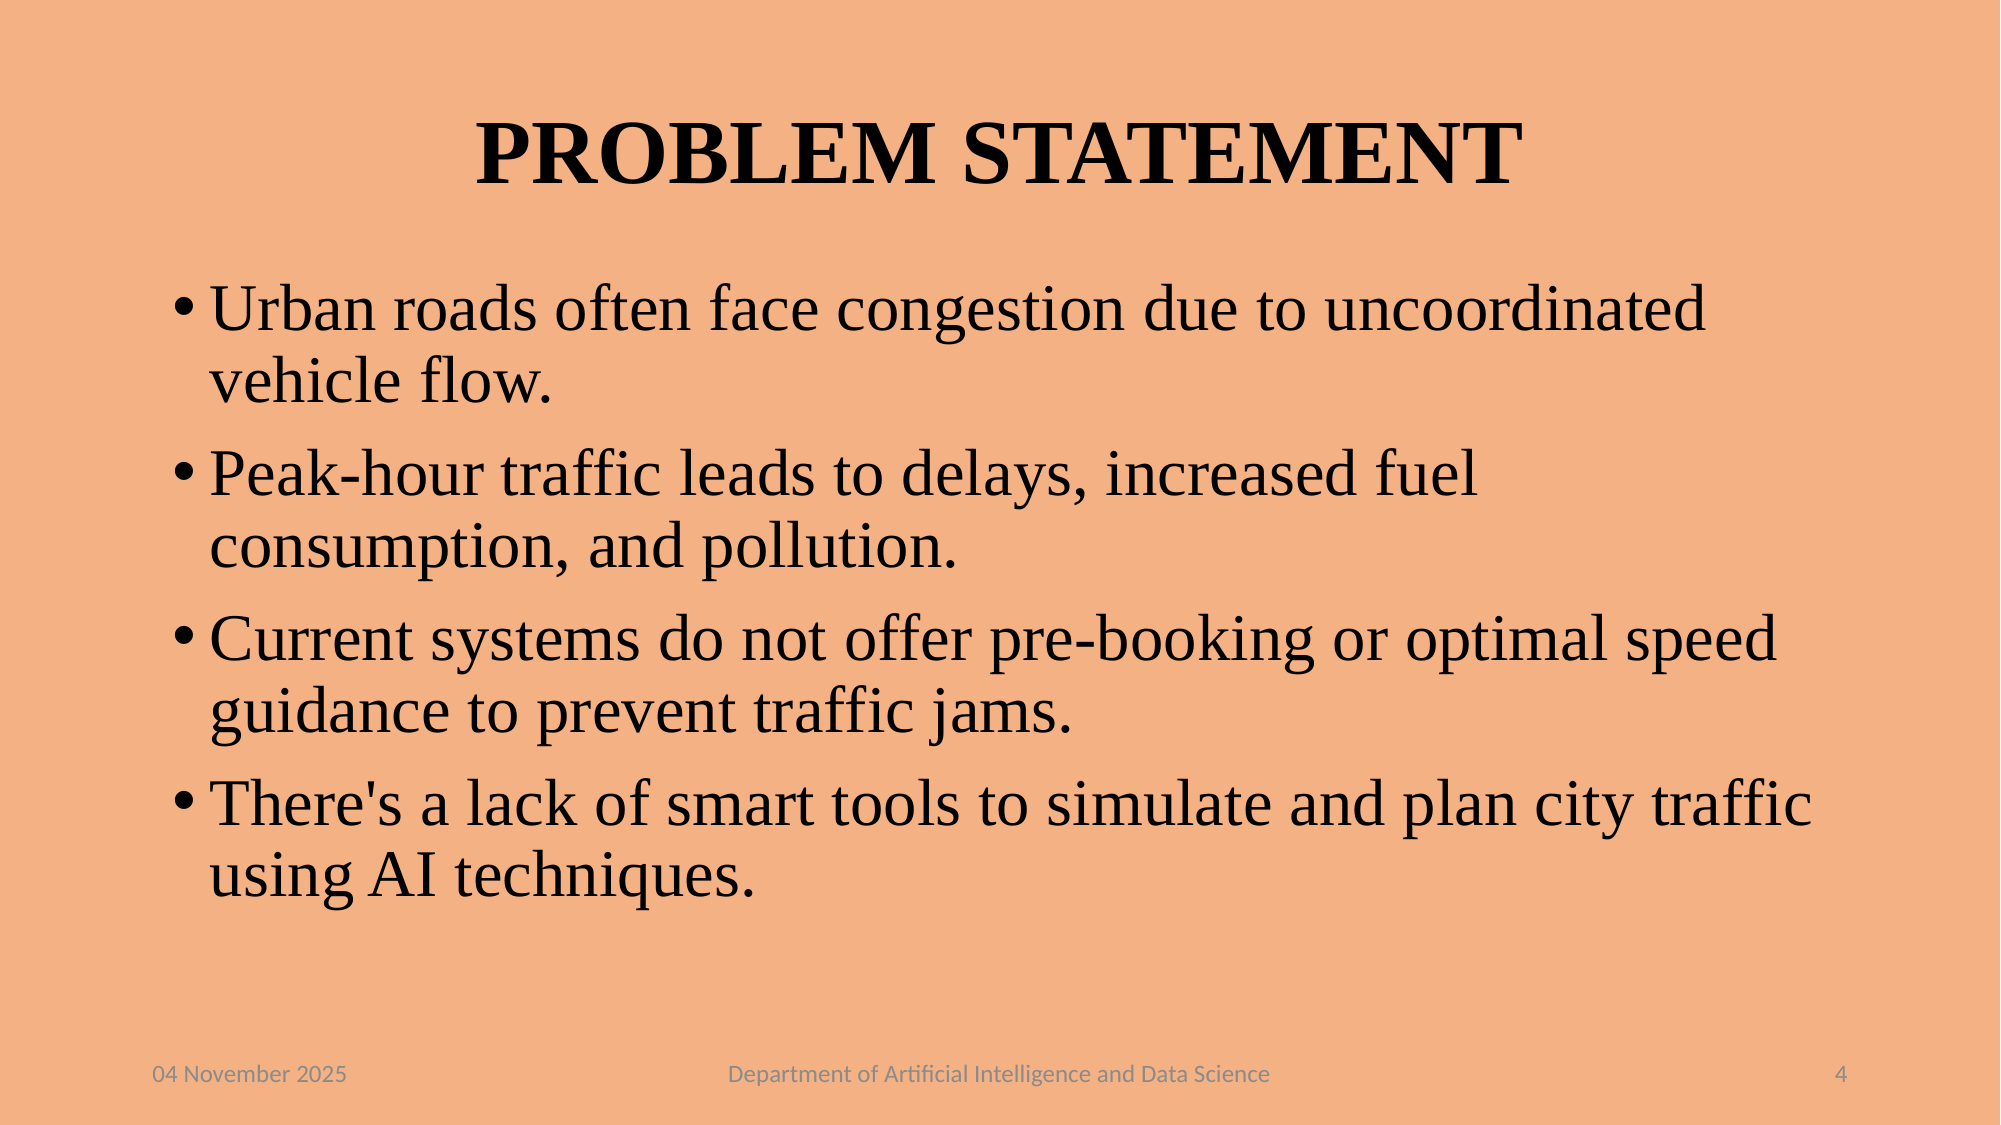

PROBLEM STATEMENT
Urban roads often face congestion due to uncoordinated vehicle flow.
Peak-hour traffic leads to delays, increased fuel consumption, and pollution.
Current systems do not offer pre-booking or optimal speed guidance to prevent traffic jams.
There's a lack of smart tools to simulate and plan city traffic using AI techniques.
04 November 2025
Department of Artificial Intelligence and Data Science
4